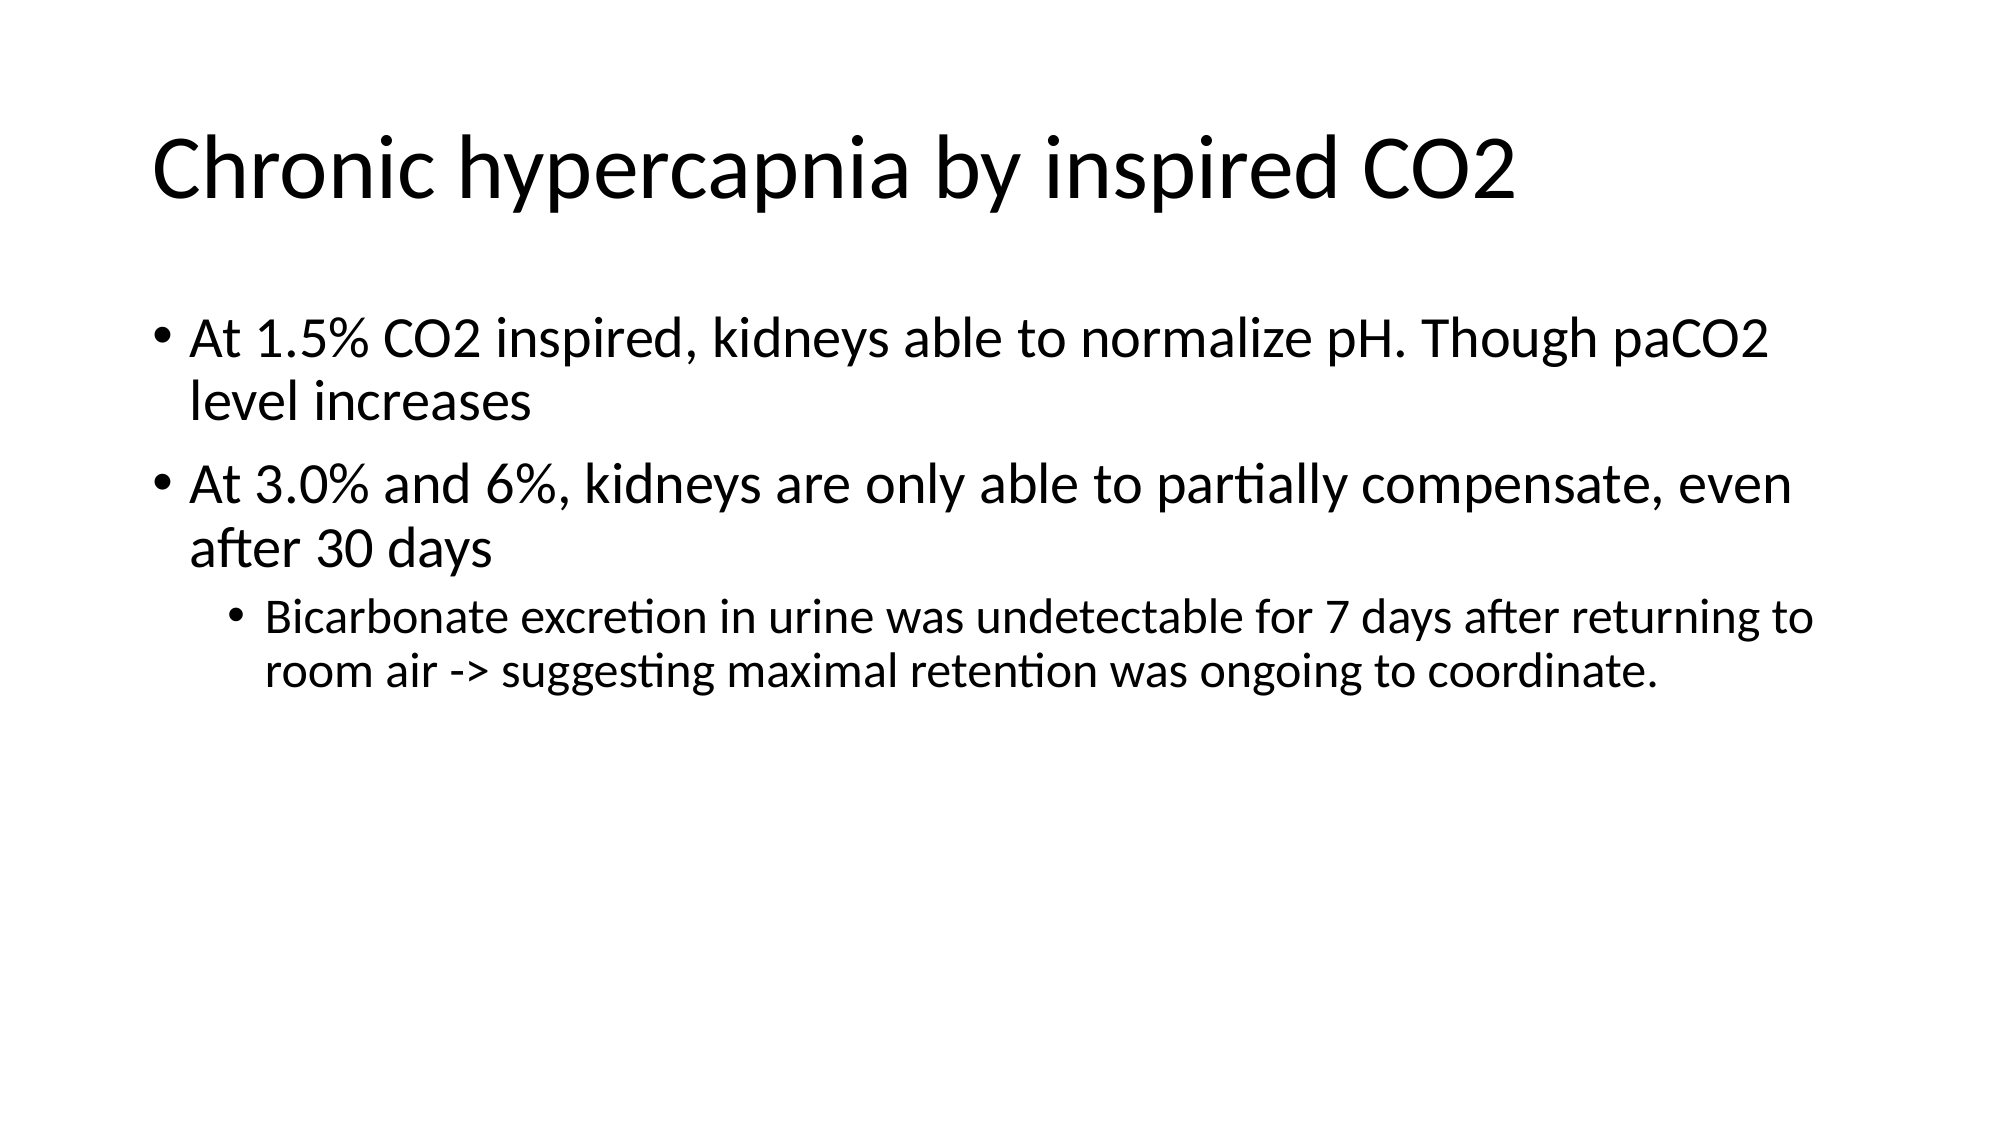

# Chronic hypercapnia by inspired CO2
At 1.5% CO2 inspired, kidneys able to normalize pH. Though paCO2 level increases
At 3.0% and 6%, kidneys are only able to partially compensate, even after 30 days
Bicarbonate excretion in urine was undetectable for 7 days after returning to room air -> suggesting maximal retention was ongoing to coordinate.